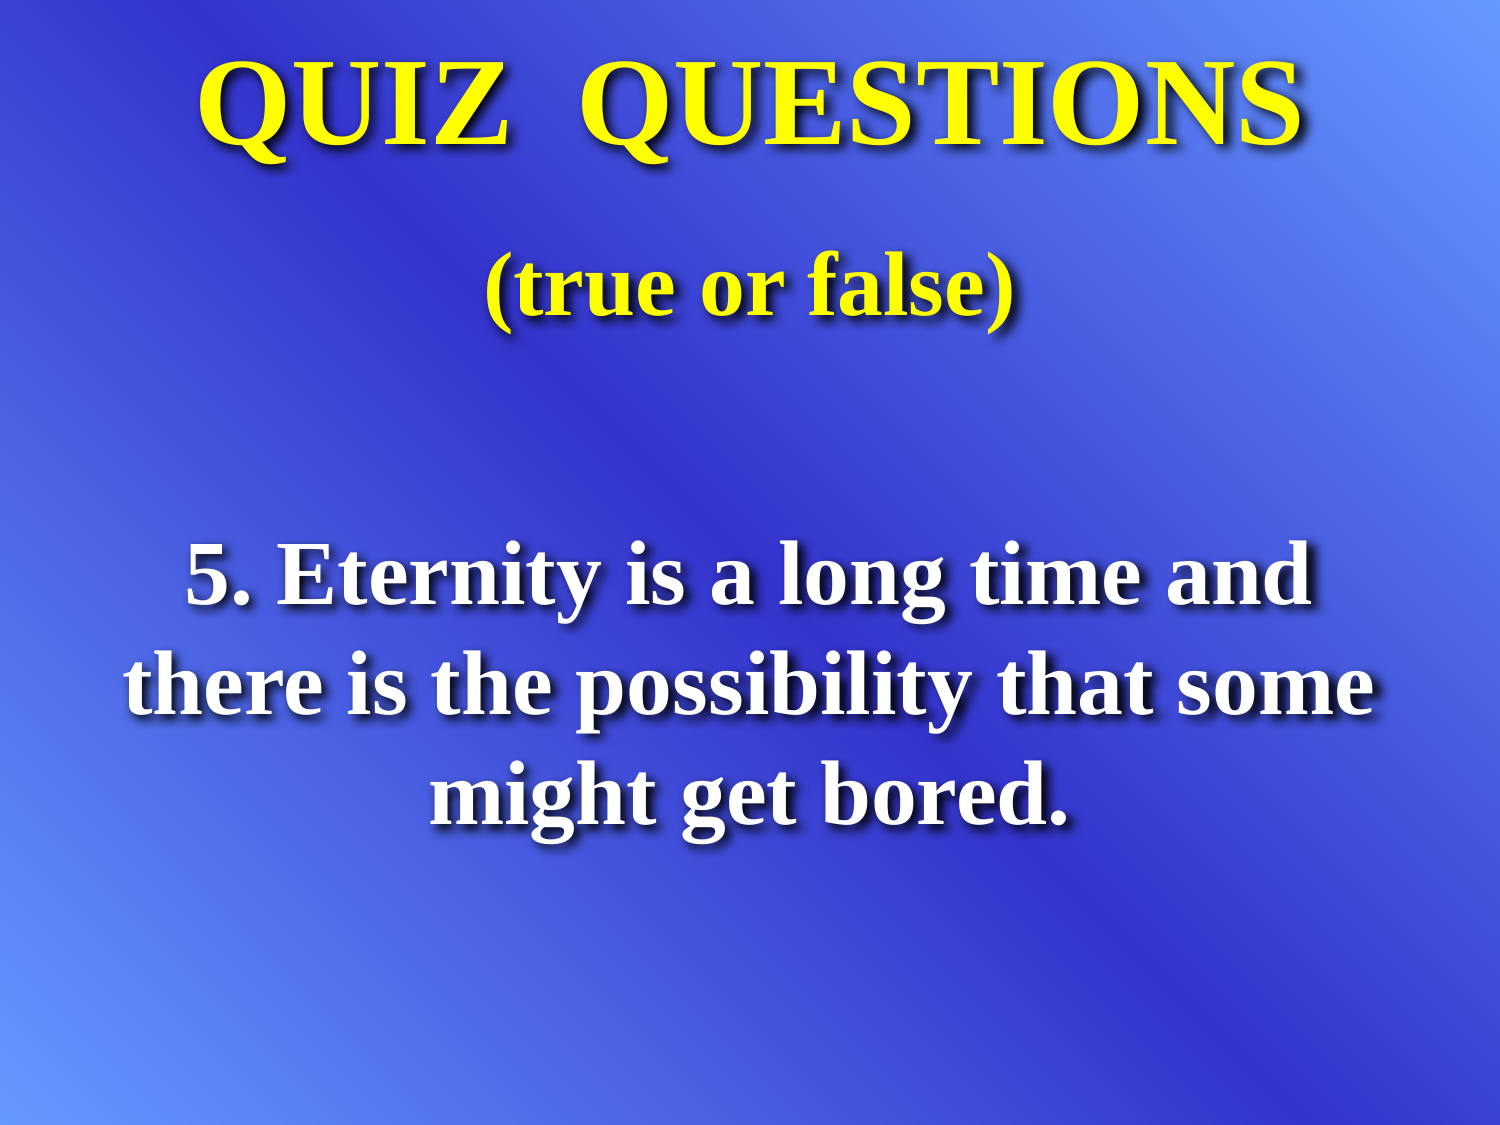

QUIZ  QUESTIONS
(true or false)
5. Eternity is a long time and there is the possibility that some might get bored.